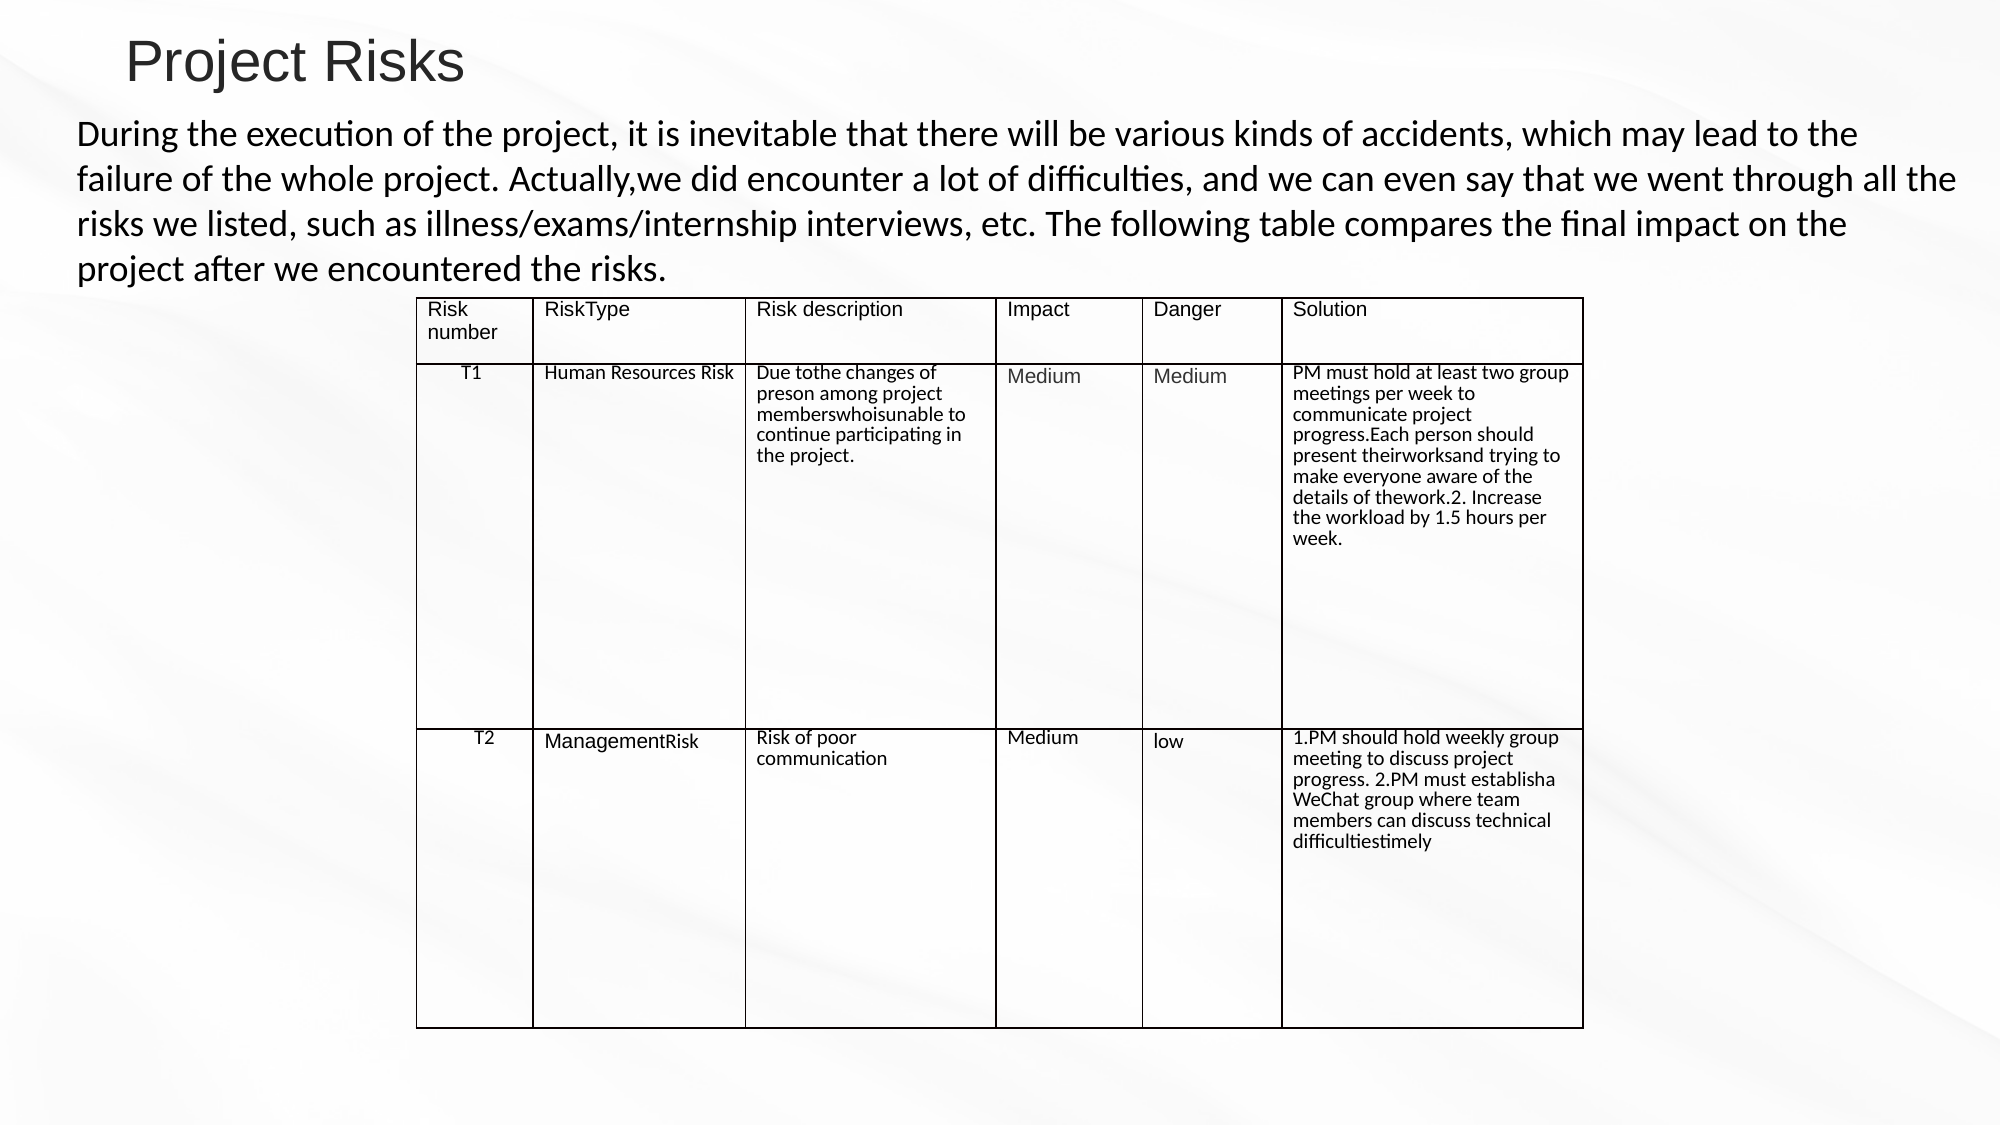

Project Risks
During the execution of the project, it is inevitable that there will be various kinds of accidents, which may lead to the failure of the whole project. Actually,we did encounter a lot of difficulties, and we can even say that we went through all the risks we listed, such as illness/exams/internship interviews, etc. The following table compares the final impact on the project after we encountered the risks.
| Risk number | RiskType | Risk description | Impact | Danger | Solution |
| --- | --- | --- | --- | --- | --- |
| T1 | Human Resources Risk | Due tothe changes of preson among project memberswhoisunable to continue participating in the project. | Medium | Medium | PM must hold at least two group meetings per week to communicate project progress.Each person should present theirworksand trying to make everyone aware of the details of thework.2. Increase the workload by 1.5 hours per week. |
| T2 | ManagementRisk | Risk of poor communication | Medium | low | 1.PM should hold weekly group meeting to discuss project progress. 2.PM must establisha WeChat group where team members can discuss technical difficultiestimely |